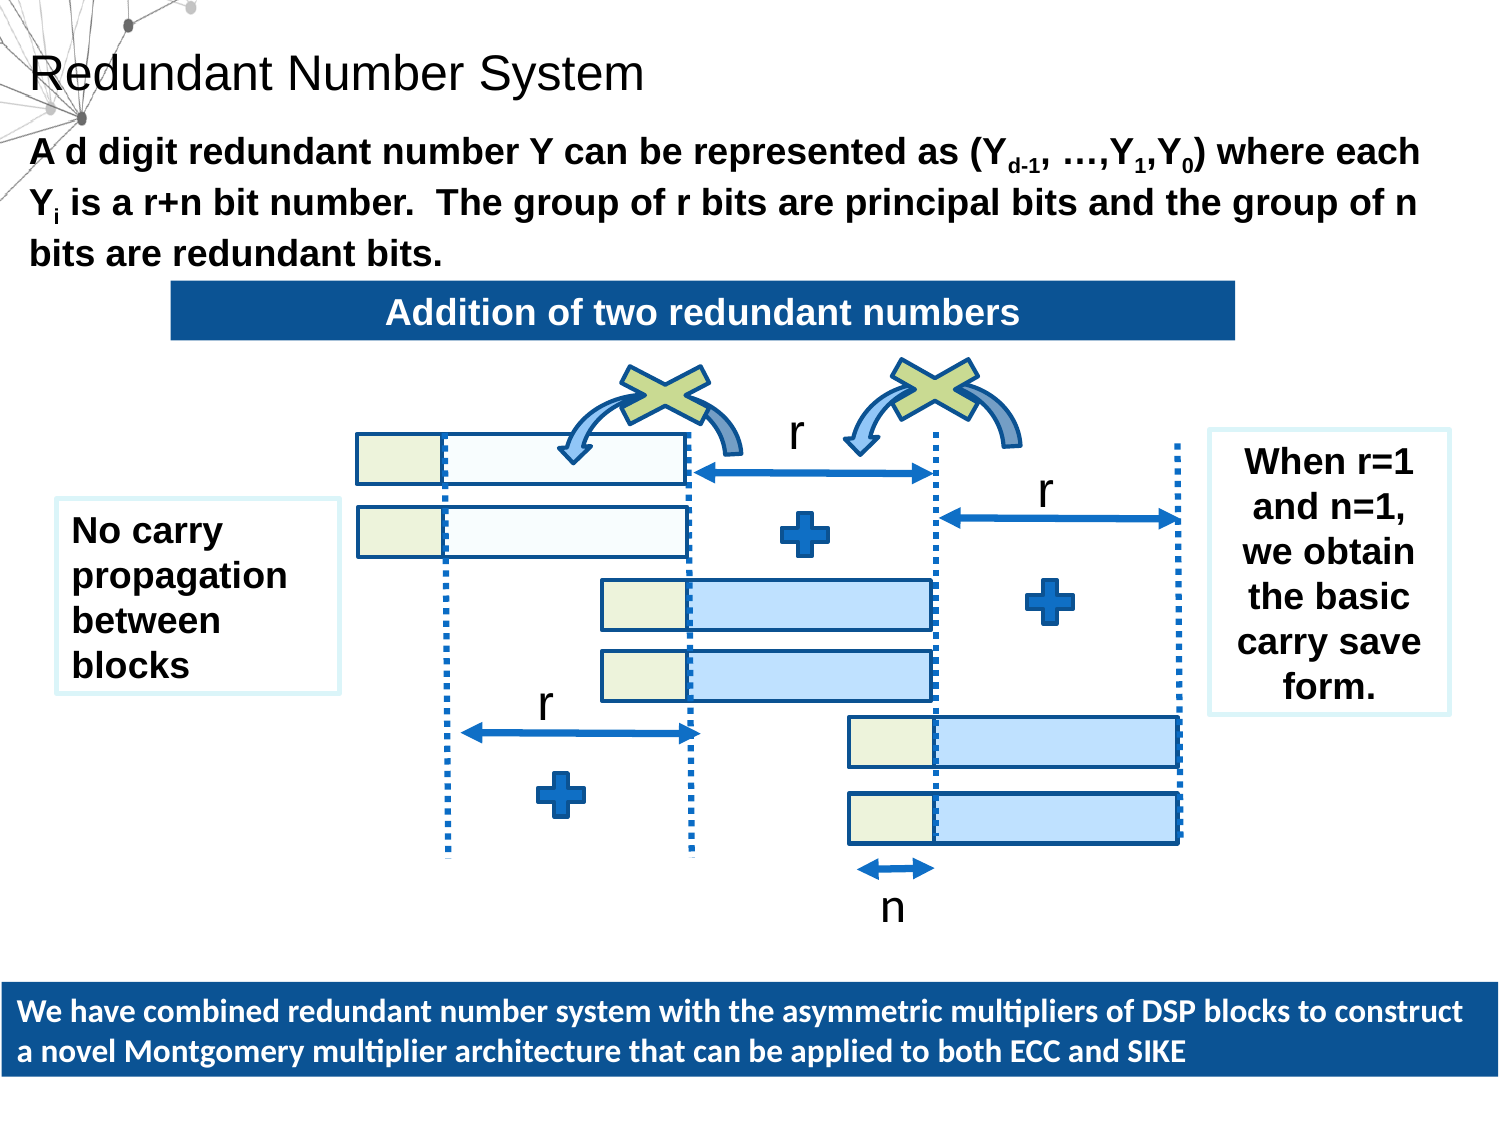

# Redundant Number System
A d digit redundant number Y can be represented as (Yd-1, …,Y1,Y0) where each Yi is a r+n bit number.  The group of r bits are principal bits and the group of n bits are redundant bits.
Addition of two redundant numbers

r

When r=1 and n=1, we obtain the basic carry save form.

r
No carry propagation between blocks

r

n
We have combined redundant number system with the asymmetric multipliers of DSP blocks to construct a novel Montgomery multiplier architecture that can be applied to both ECC and SIKE